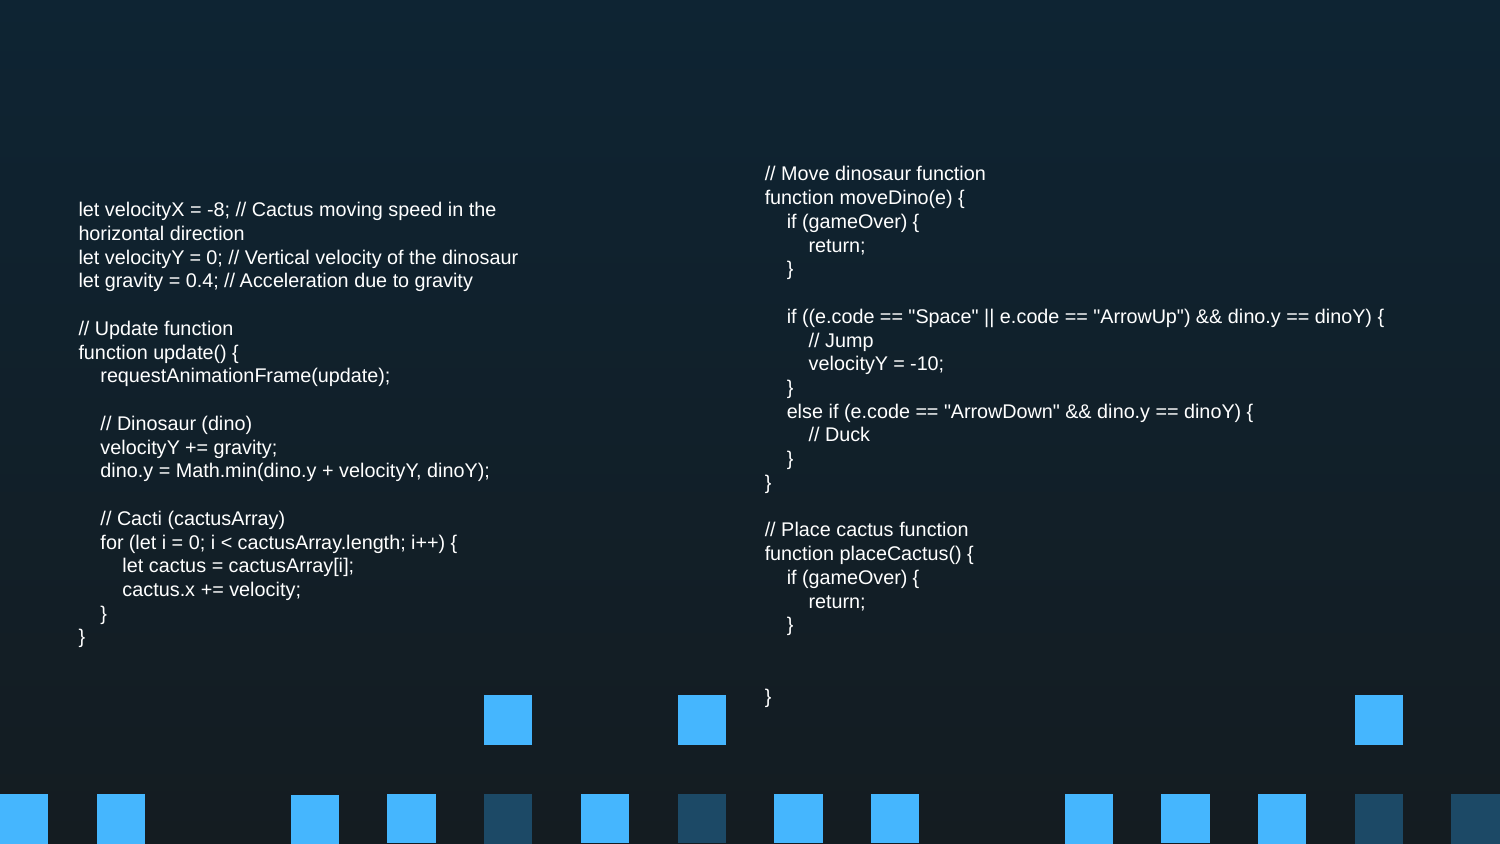

// Move dinosaur function
function moveDino(e) {
    if (gameOver) {
        return;
    }
    if ((e.code == "Space" || e.code == "ArrowUp") && dino.y == dinoY) {
        // Jump
        velocityY = -10;
    }
    else if (e.code == "ArrowDown" && dino.y == dinoY) {
        // Duck
    }
}
// Place cactus function
function placeCactus() {
    if (gameOver) {
        return;
    }
}
# let velocityX = -8; // Cactus moving speed in the horizontal direction let velocityY = 0; // Vertical velocity of the dinosaur let gravity = 0.4; // Acceleration due to gravity // Update function function update() { requestAnimationFrame(update); // Dinosaur (dino) velocityY += gravity; dino.y = Math.min(dino.y + velocityY, dinoY); // Cacti (cactusArray) for (let i = 0; i < cactusArray.length; i++) { let cactus = cactusArray[i]; cactus.x += velocity; } }